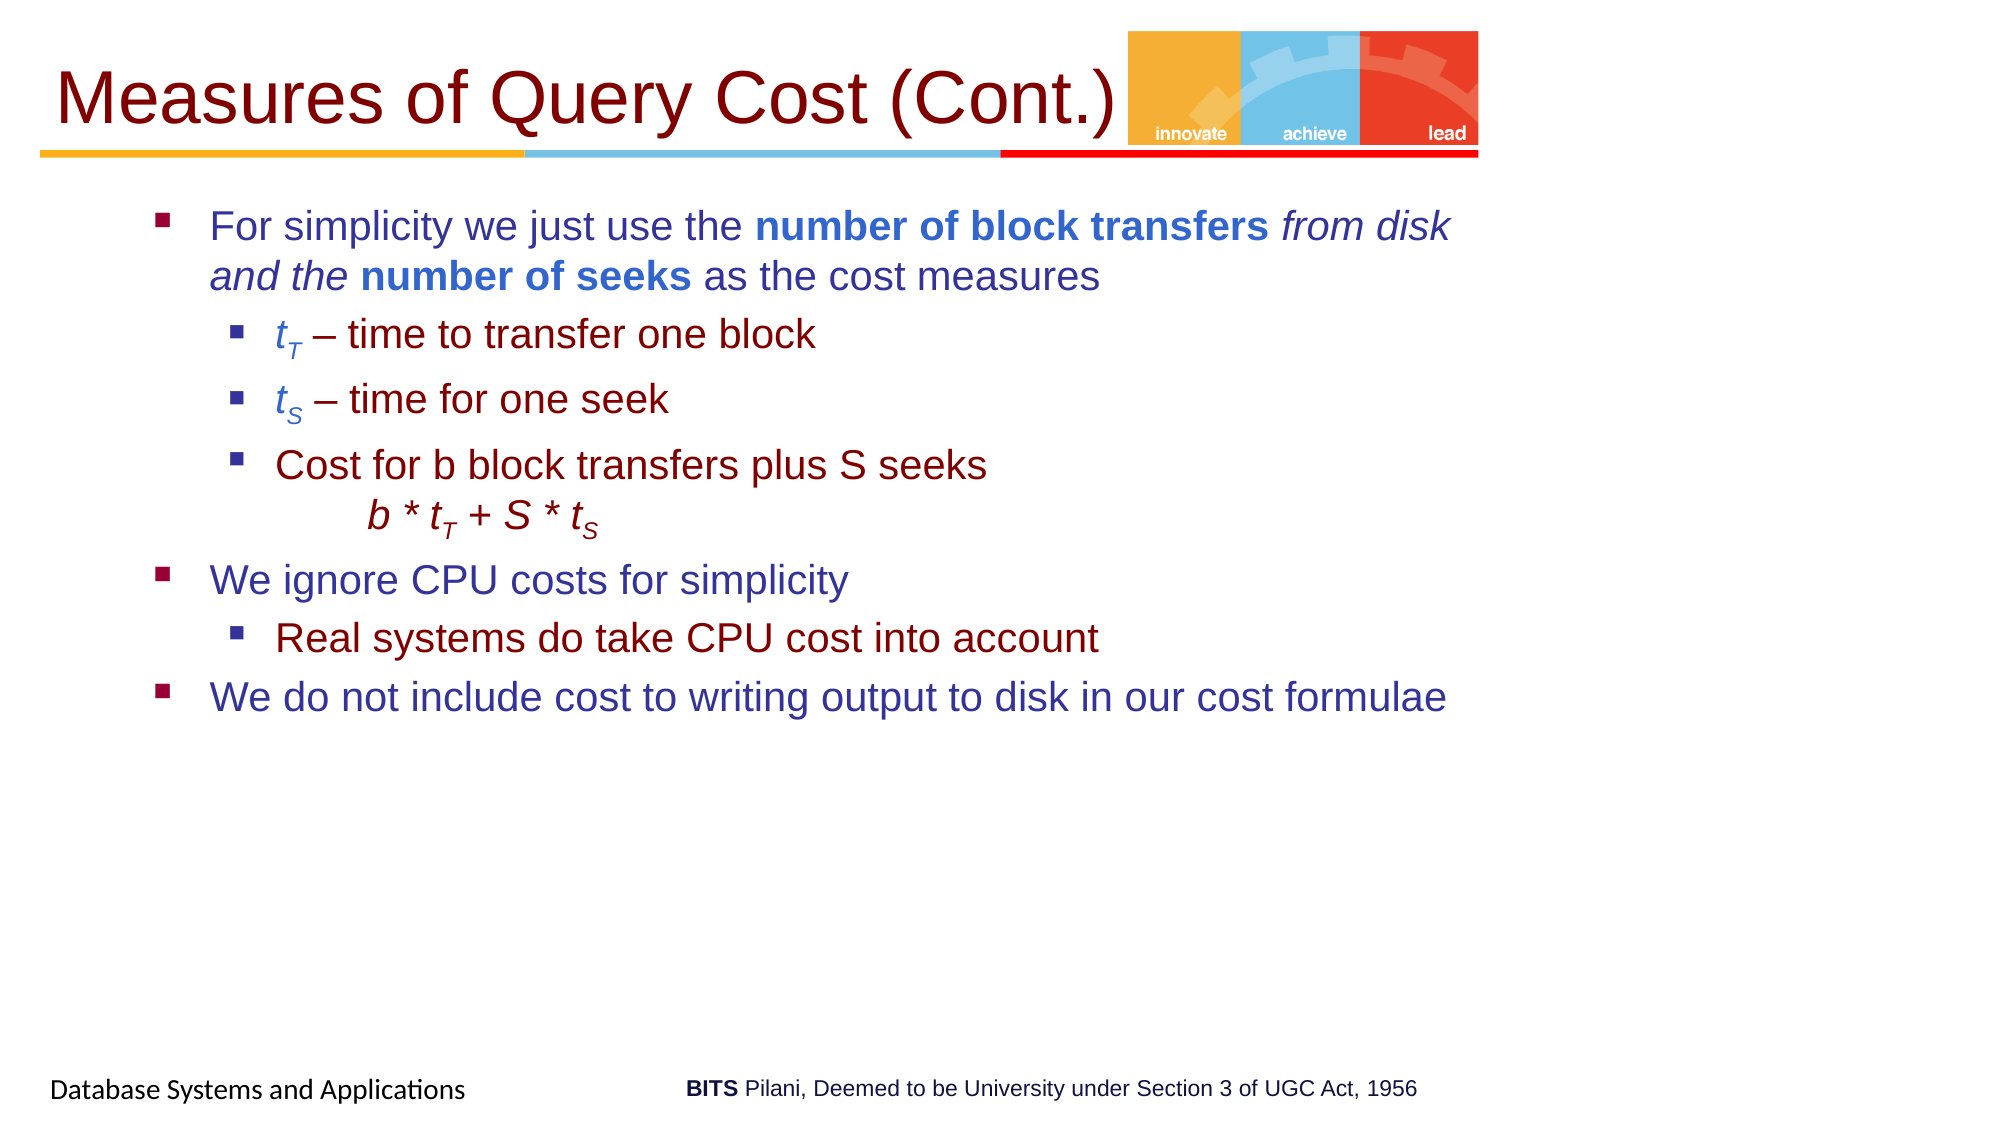

# Measures of Query Cost (Cont.)
For simplicity we just use the number of block transfers from disk and the number of seeks as the cost measures
tT – time to transfer one block
tS – time for one seek
Cost for b block transfers plus S seeks
        b * tT + S * tS
We ignore CPU costs for simplicity
Real systems do take CPU cost into account
We do not include cost to writing output to disk in our cost formulae